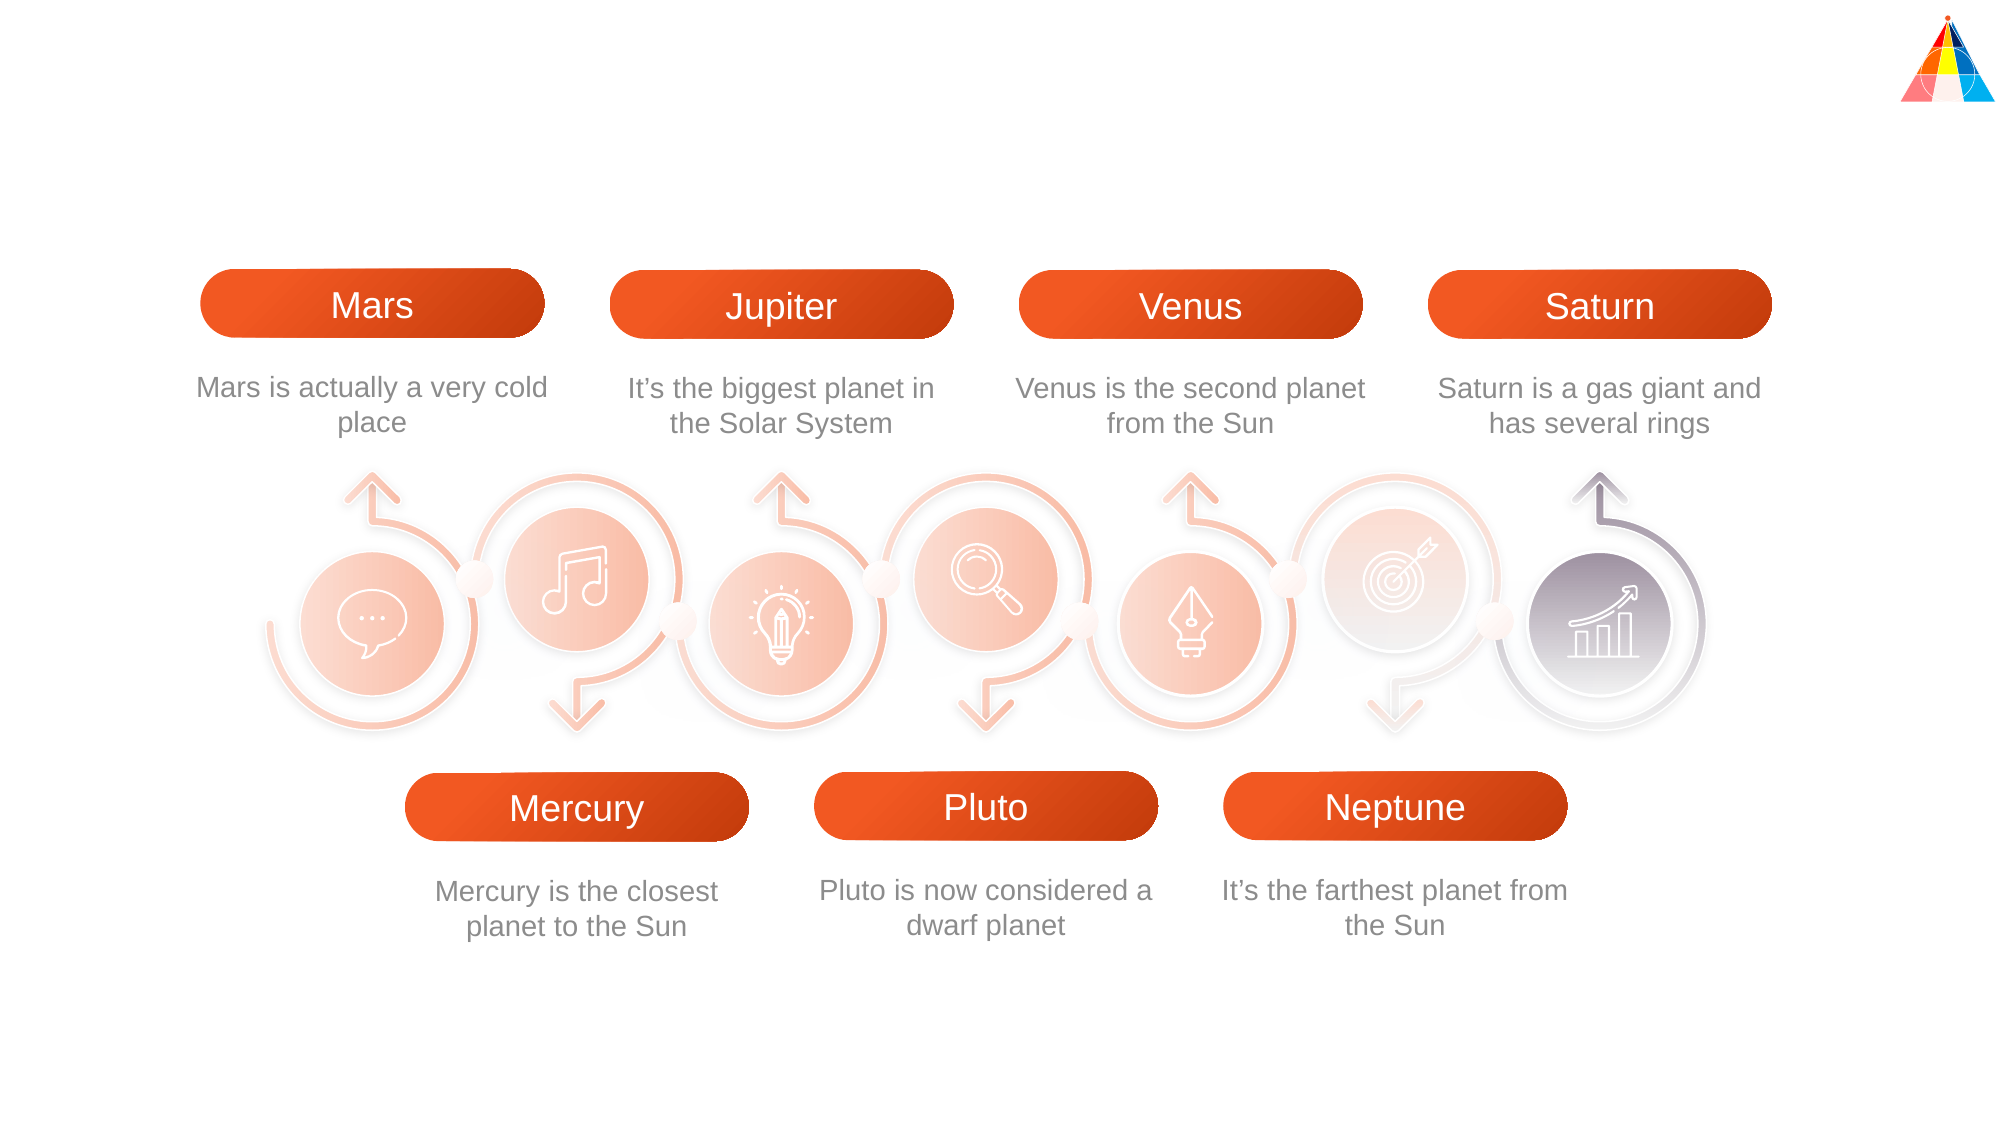

Mars
Jupiter
Venus
Saturn
Mars is actually a very cold place
It’s the biggest planet in the Solar System
Venus is the second planet from the Sun
Saturn is a gas giant and has several rings

Pluto
Neptune
Mercury
Pluto is now considered a dwarf planet
It’s the farthest planet from the Sun
Mercury is the closest planet to the Sun